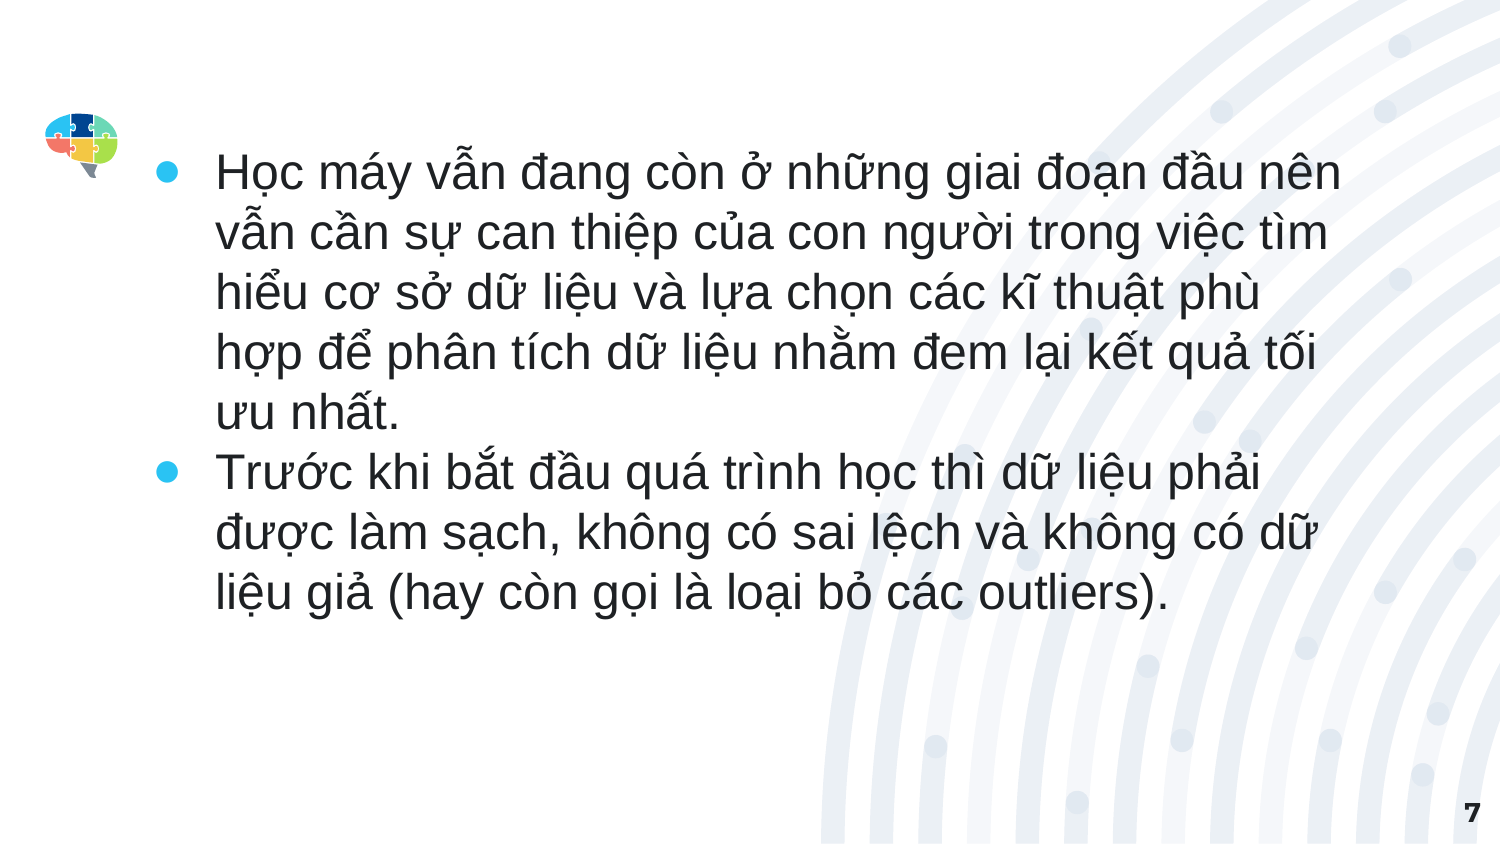

Học máy vẫn đang còn ở những giai đoạn đầu nên vẫn cần sự can thiệp của con người trong việc tìm hiểu cơ sở dữ liệu và lựa chọn các kĩ thuật phù hợp để phân tích dữ liệu nhằm đem lại kết quả tối ưu nhất.
Trước khi bắt đầu quá trình học thì dữ liệu phải được làm sạch, không có sai lệch và không có dữ liệu giả (hay còn gọi là loại bỏ các outliers).
7